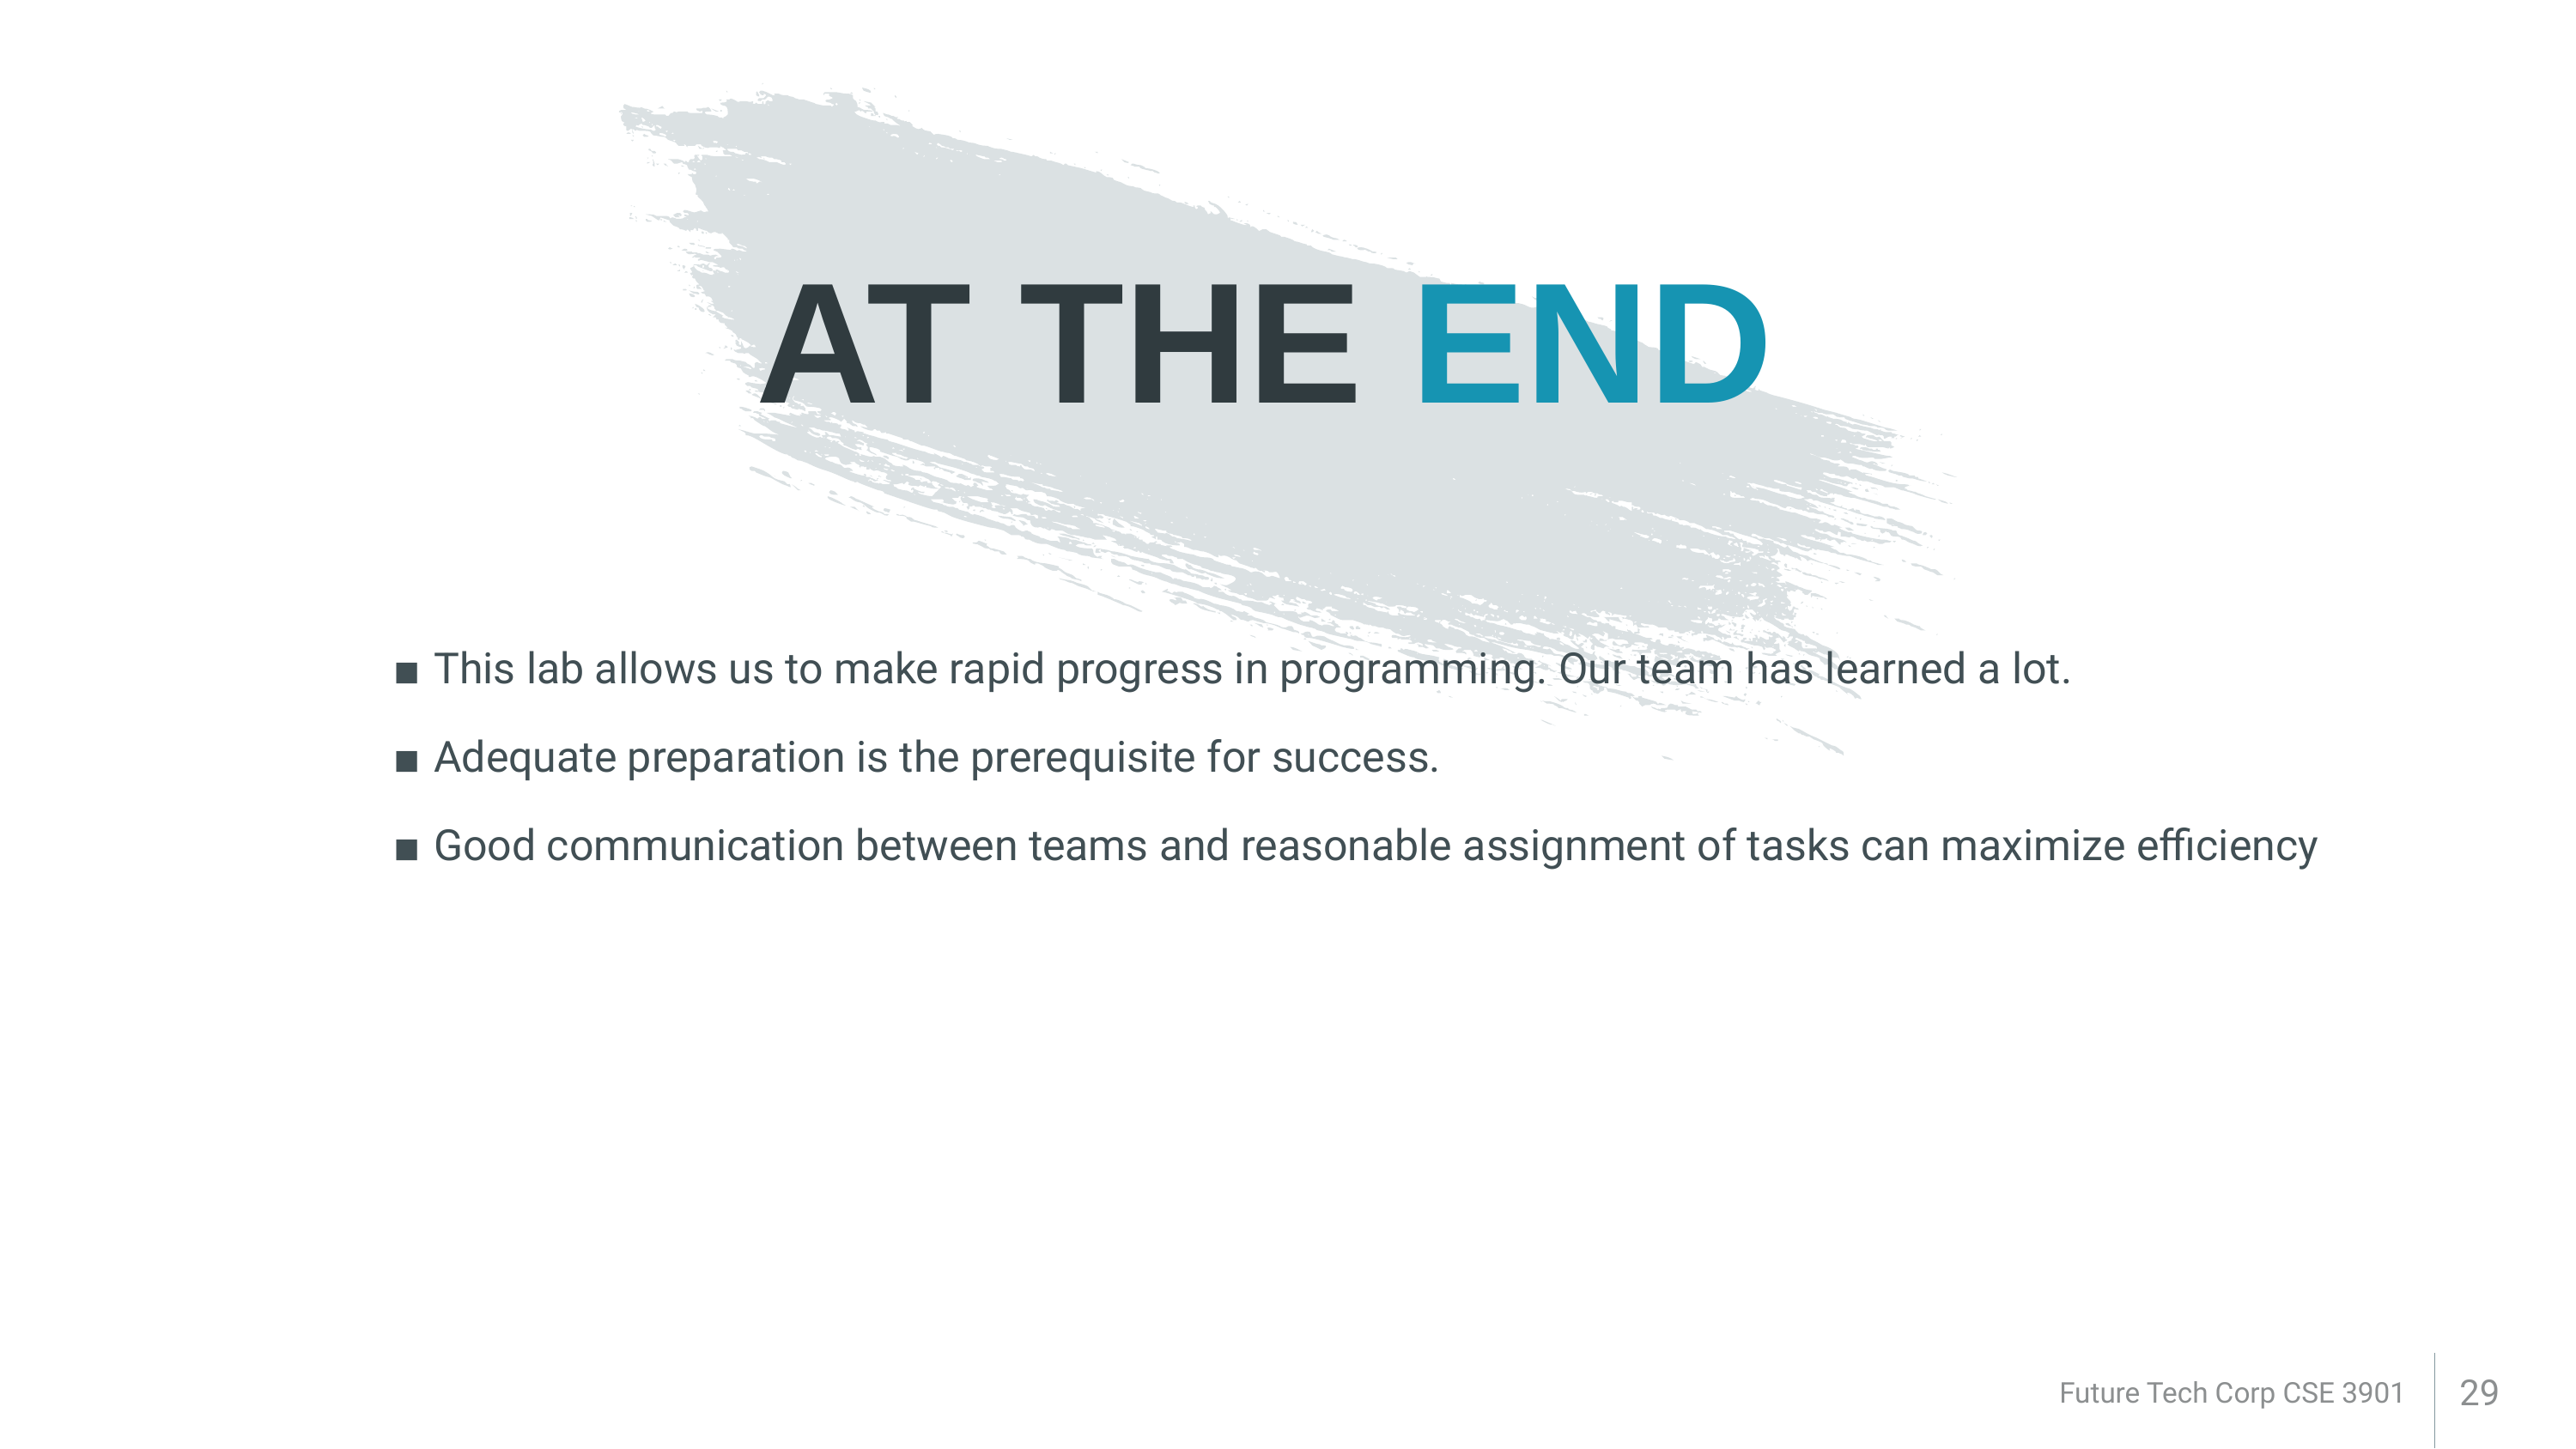

# AT THE END
This lab allows us to make rapid progress in programming. Our team has learned a lot.
Adequate preparation is the prerequisite for success.
Good communication between teams and reasonable assignment of tasks can maximize efficiency

29
Future Tech Corp CSE 3901